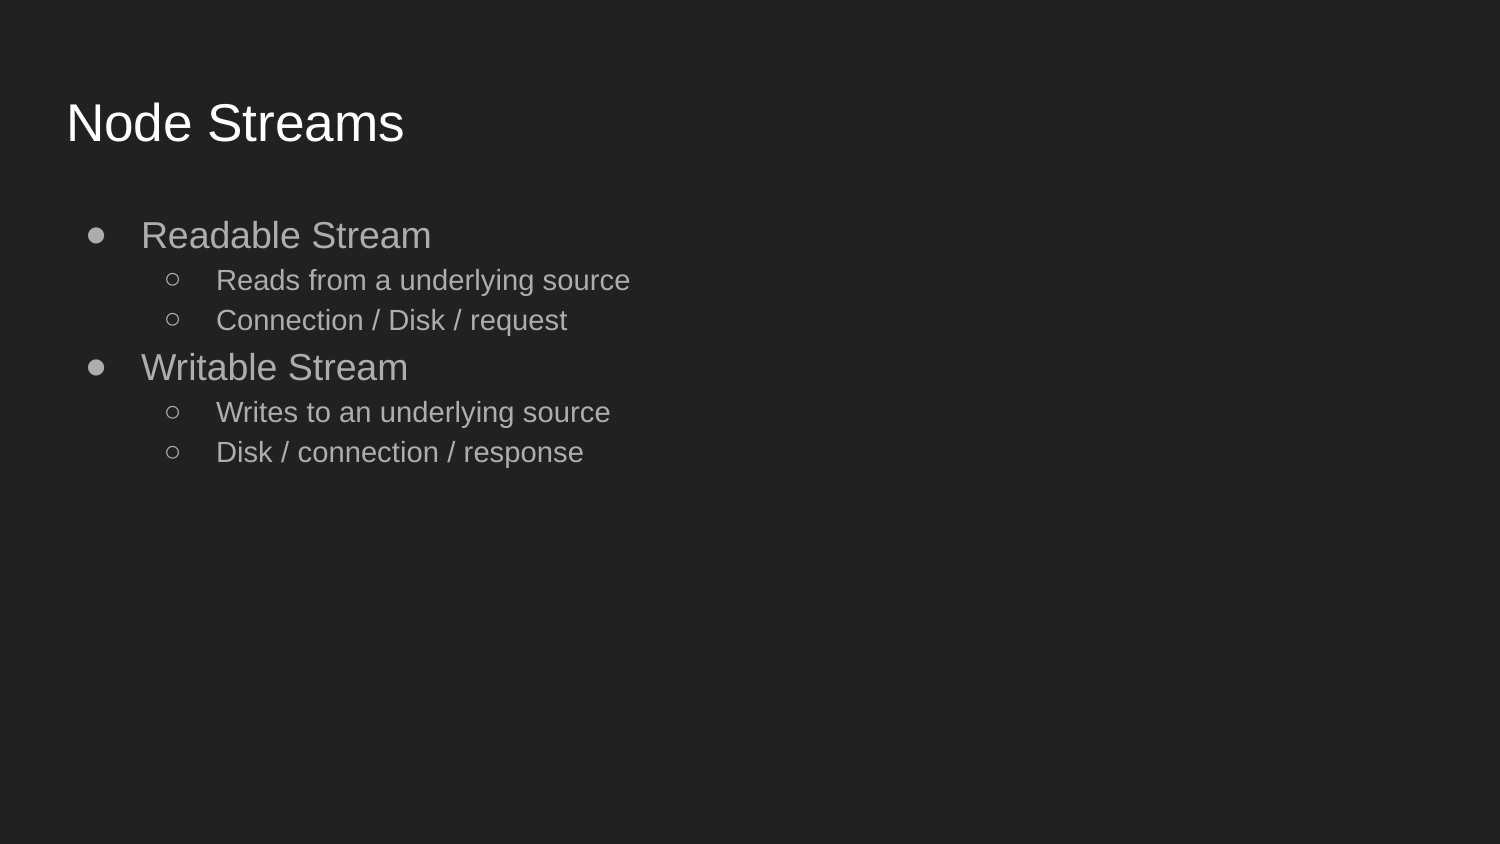

# Node Streams
Readable Stream
Reads from a underlying source
Connection / Disk / request
Writable Stream
Writes to an underlying source
Disk / connection / response